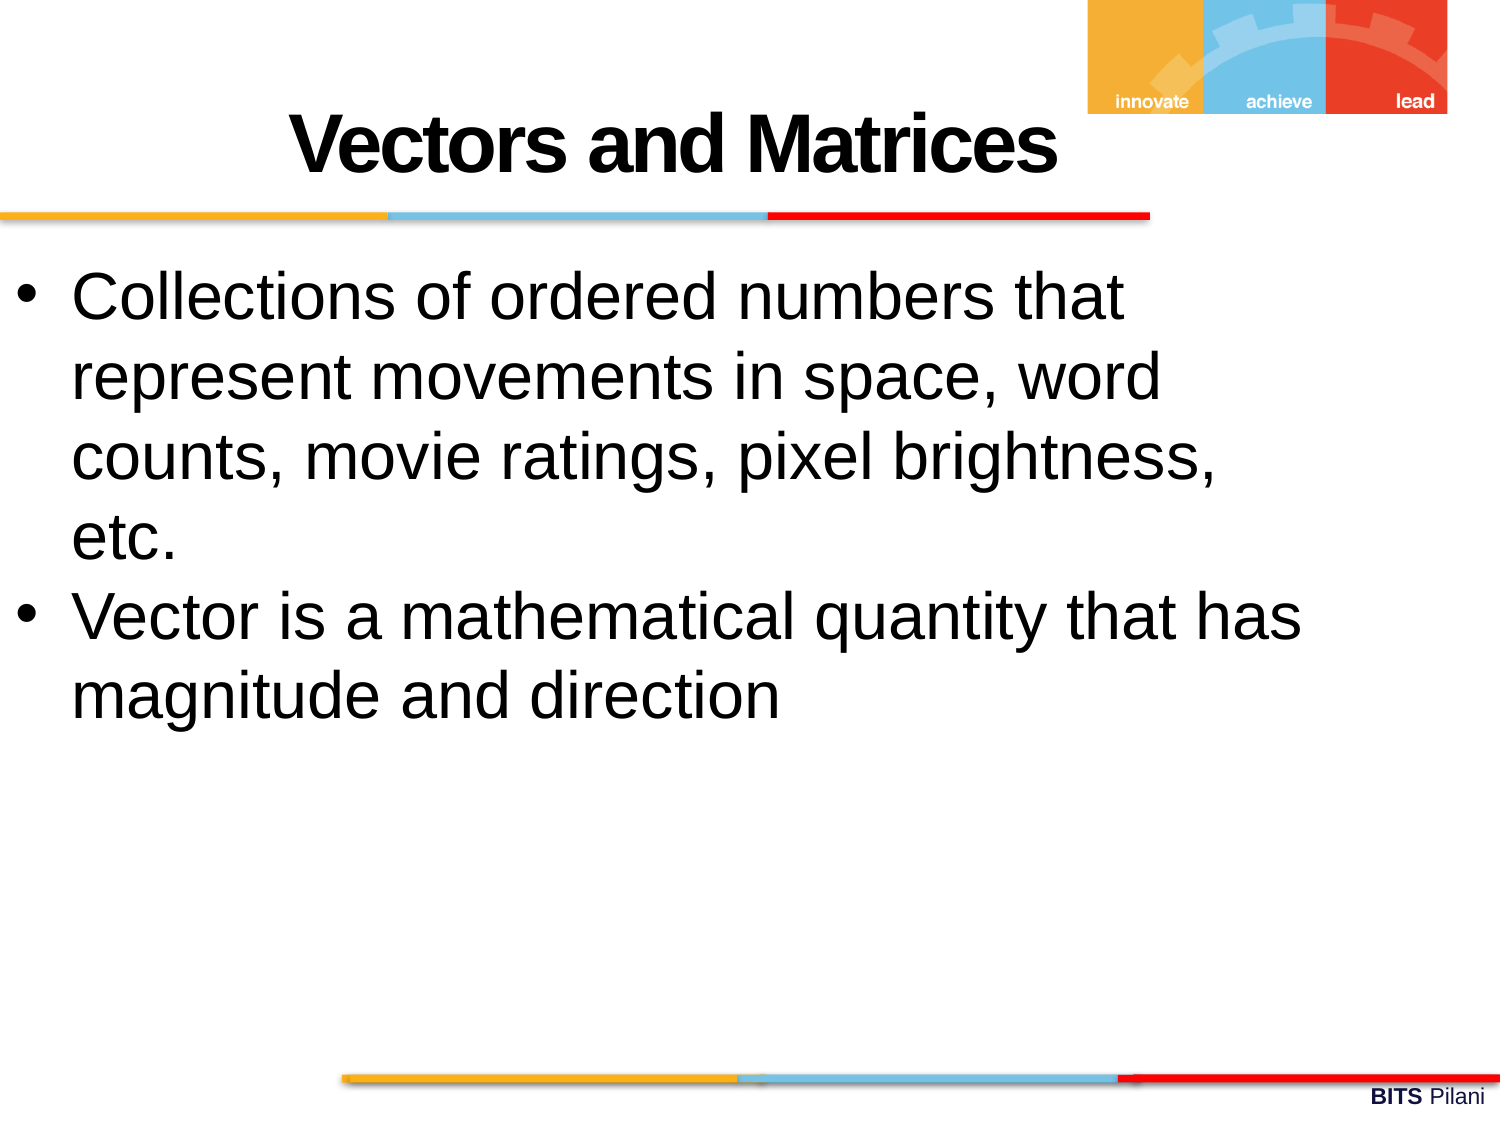

Vectors and Matrices
Collections of ordered numbers that represent movements in space, word counts, movie ratings, pixel brightness, etc.
Vector is a mathematical quantity that has magnitude and direction